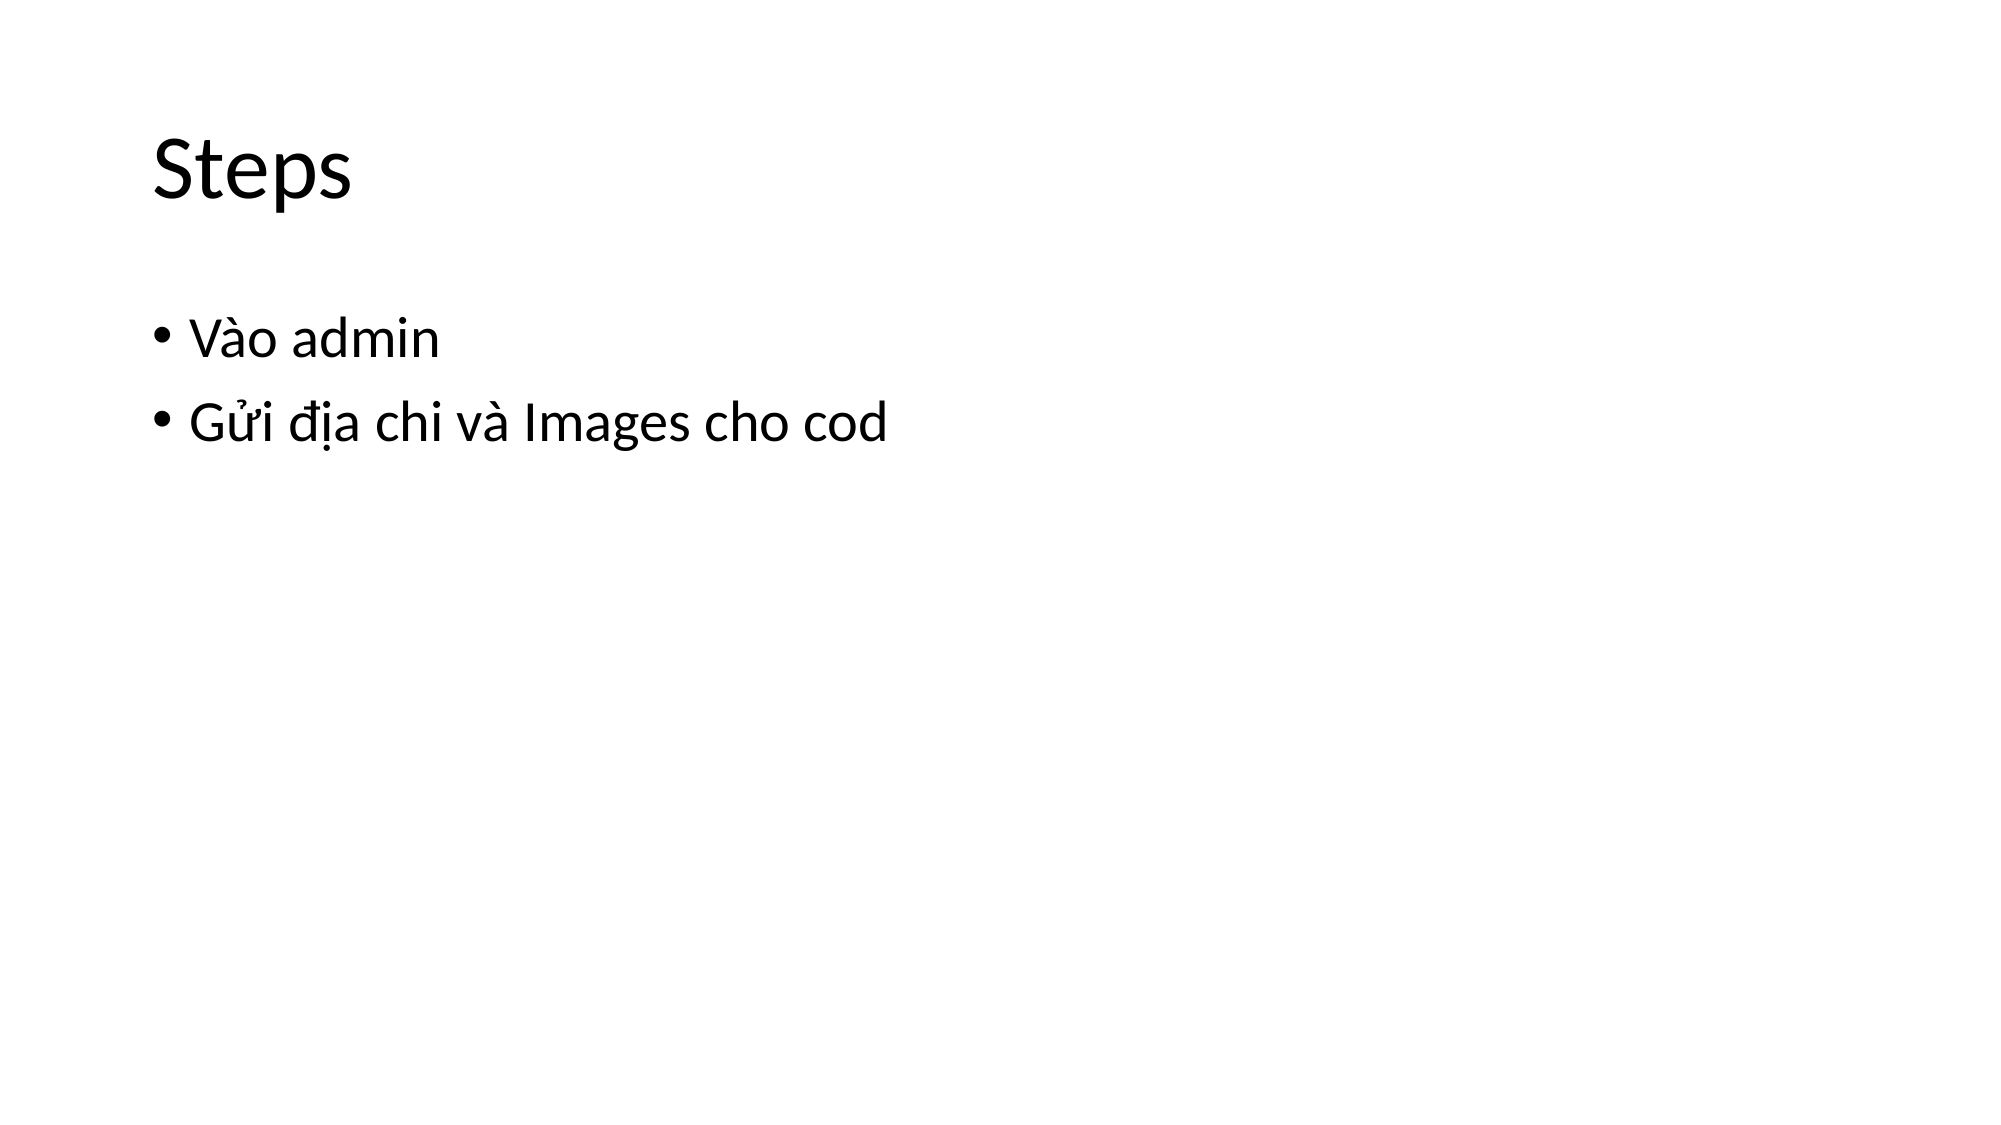

# Steps
Vào admin
Gửi địa chi và Images cho cod